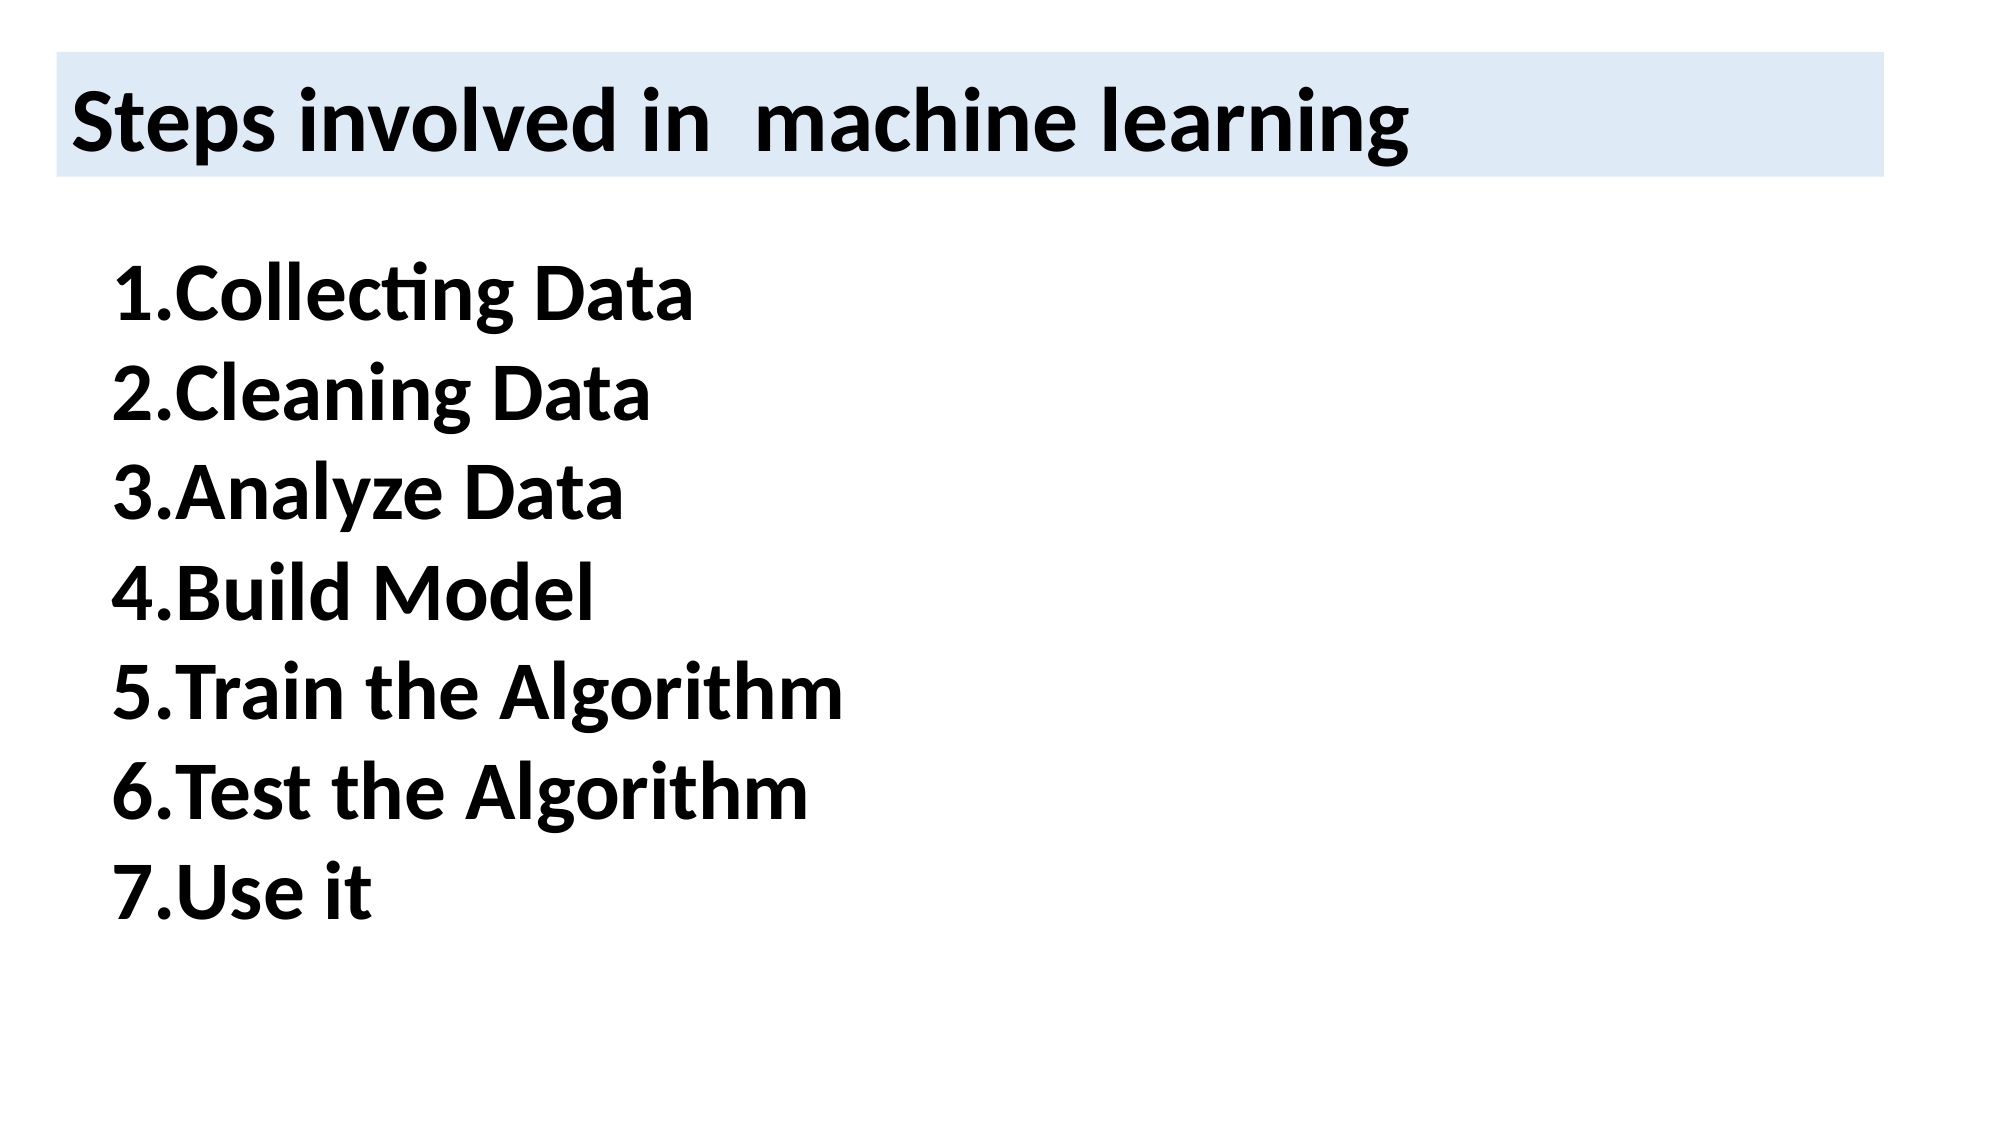

Steps involved in  machine learning
Collecting Data
Cleaning Data
Analyze Data
Build Model
Train the Algorithm
Test the Algorithm
Use it